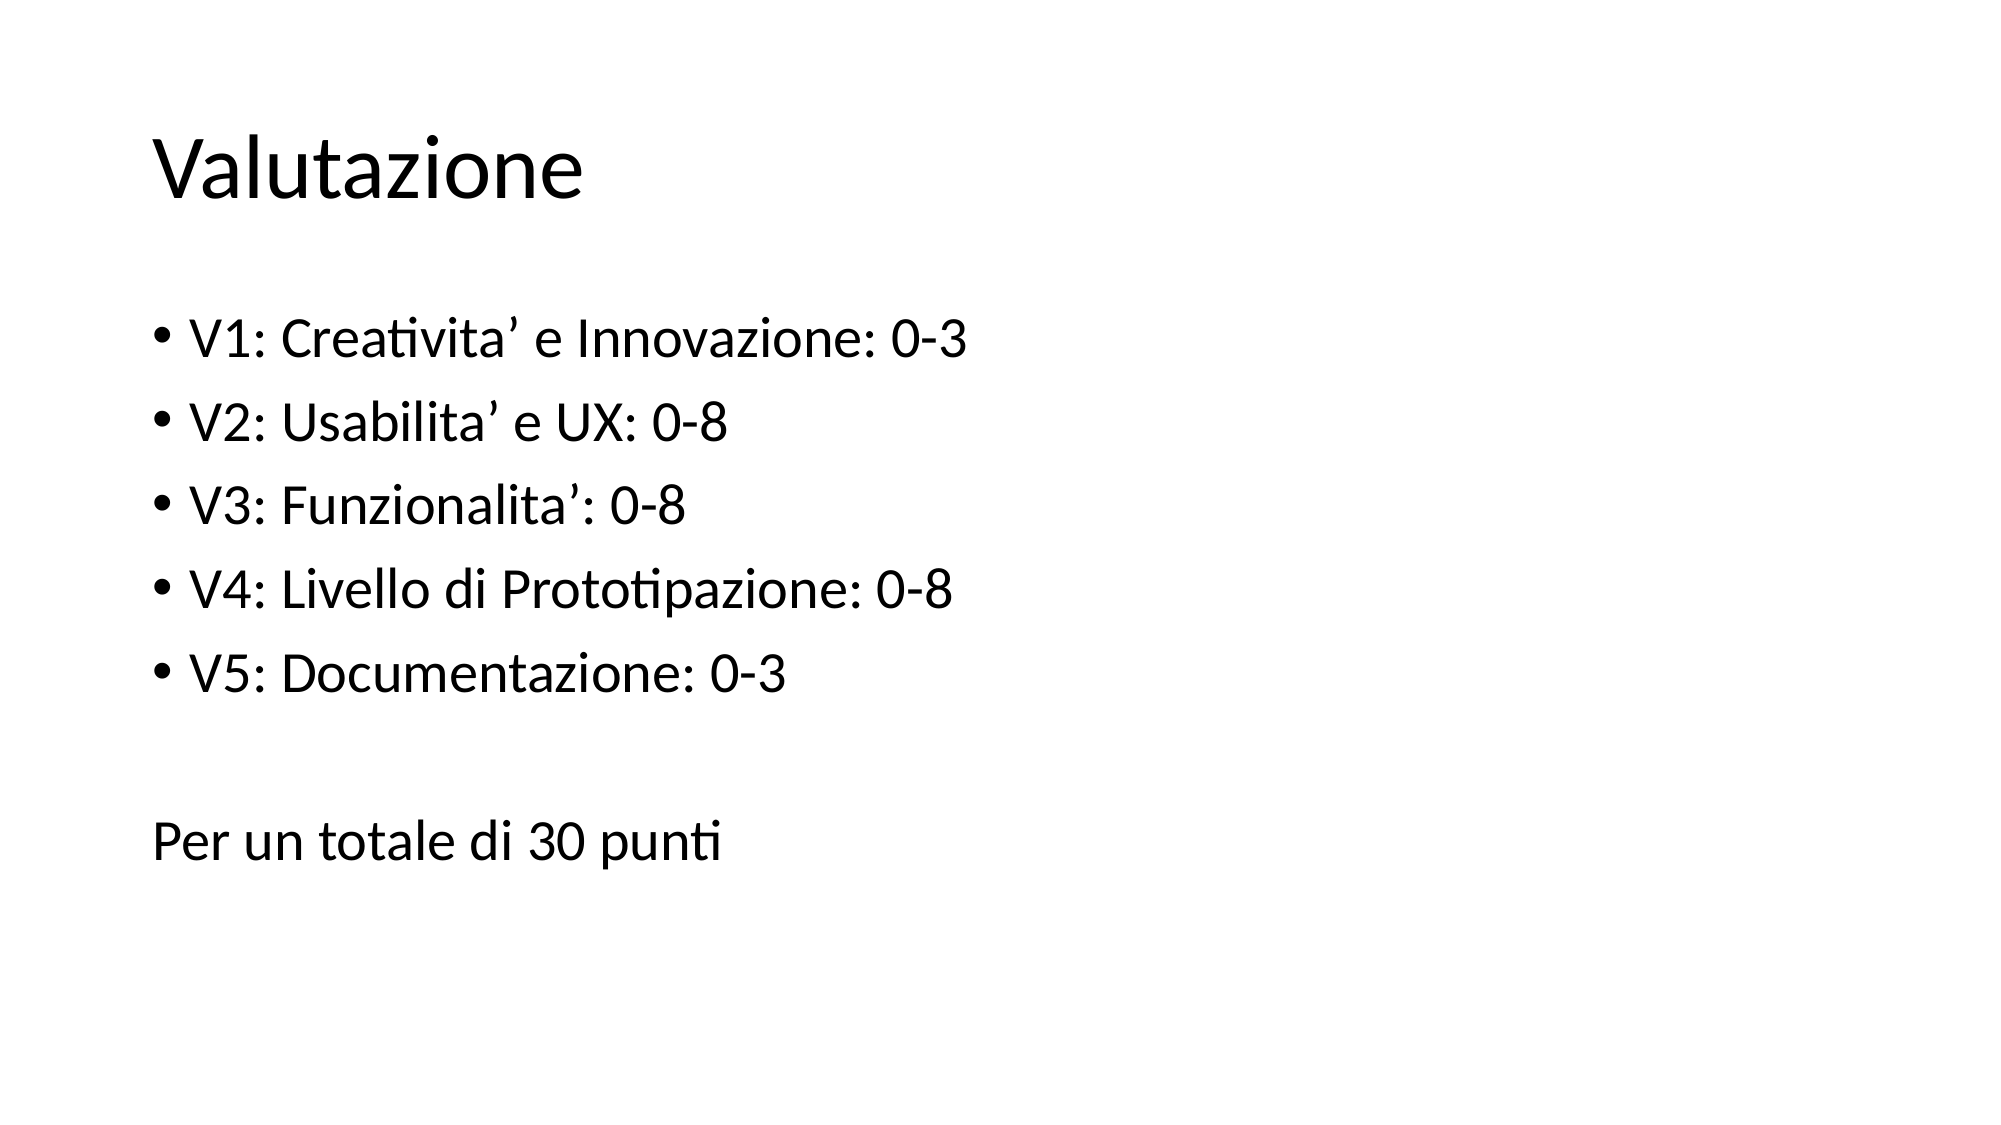

# Valutazione
V1: Creativita’ e Innovazione: 0-3
V2: Usabilita’ e UX: 0-8
V3: Funzionalita’: 0-8
V4: Livello di Prototipazione: 0-8
V5: Documentazione: 0-3

Per un totale di 30 punti